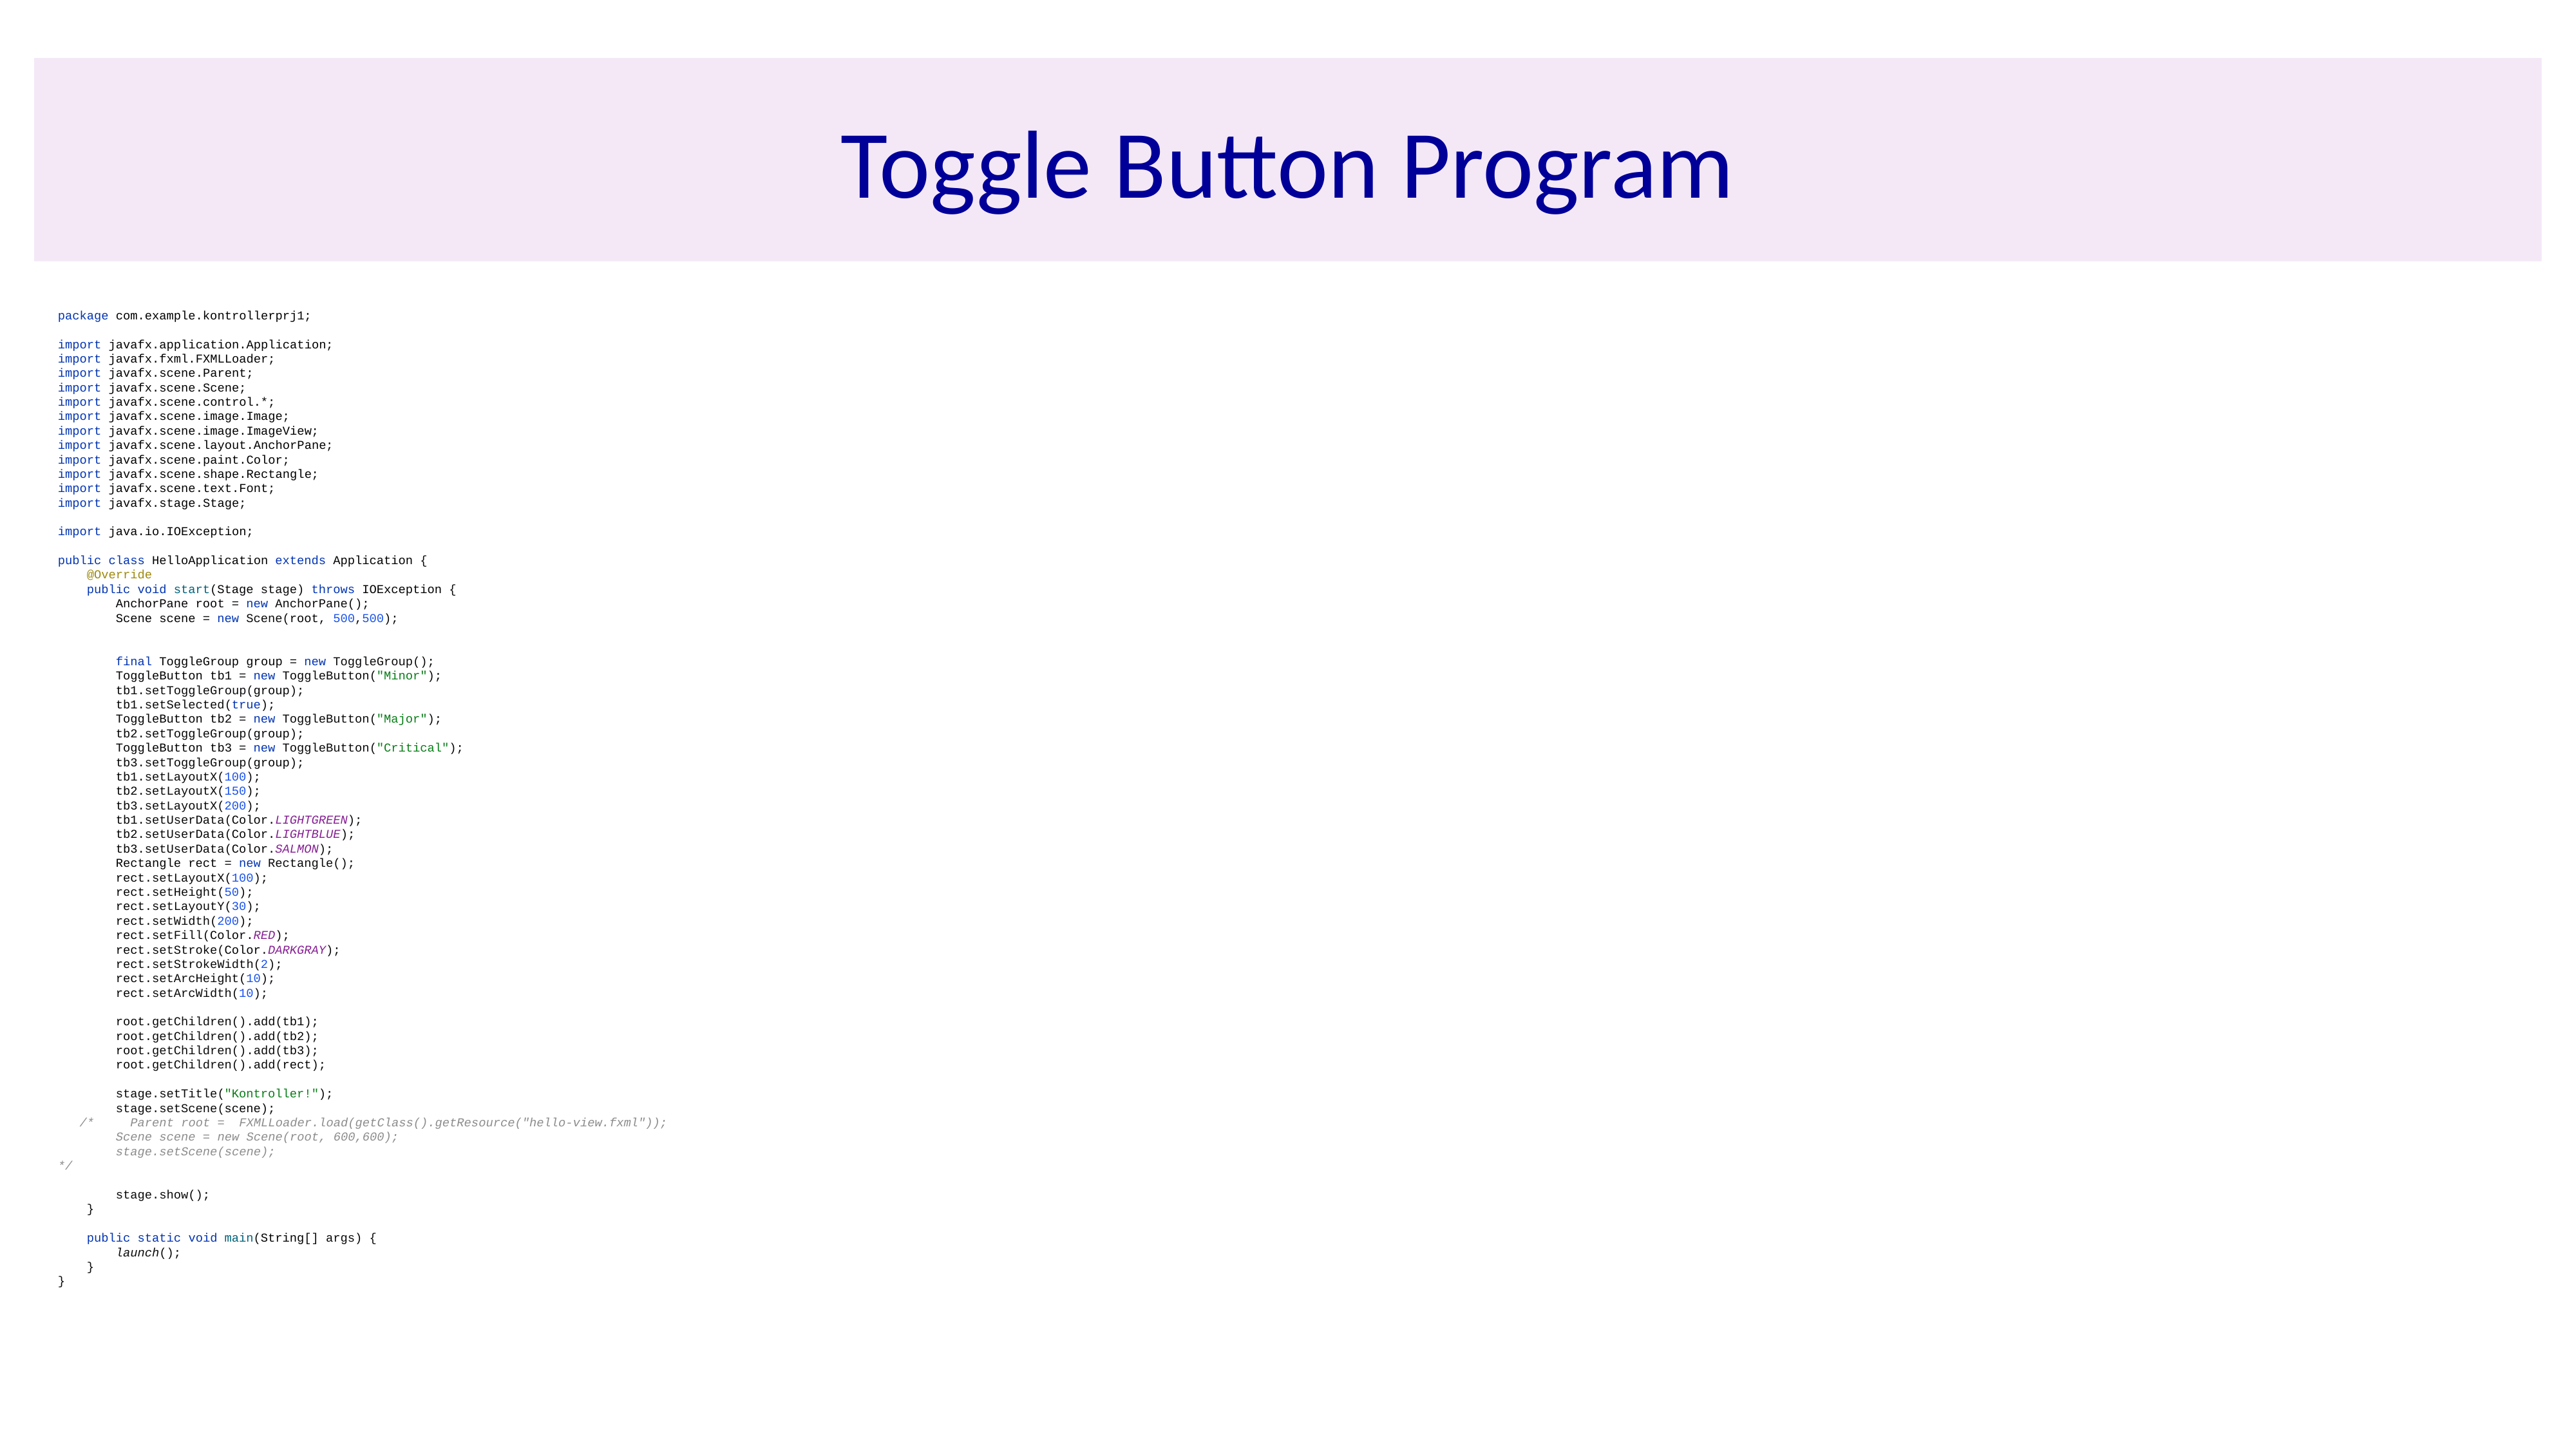

# Toggle Button Program
package com.example.kontrollerprj1;

import javafx.application.Application;
import javafx.fxml.FXMLLoader;
import javafx.scene.Parent;
import javafx.scene.Scene;
import javafx.scene.control.*;
import javafx.scene.image.Image;
import javafx.scene.image.ImageView;
import javafx.scene.layout.AnchorPane;
import javafx.scene.paint.Color;
import javafx.scene.shape.Rectangle;
import javafx.scene.text.Font;
import javafx.stage.Stage;

import java.io.IOException;

public class HelloApplication extends Application {
    @Override
    public void start(Stage stage) throws IOException {
        AnchorPane root = new AnchorPane();
        Scene scene = new Scene(root, 500,500);

        final ToggleGroup group = new ToggleGroup();
        ToggleButton tb1 = new ToggleButton("Minor");
        tb1.setToggleGroup(group);
        tb1.setSelected(true);
        ToggleButton tb2 = new ToggleButton("Major");
        tb2.setToggleGroup(group);
        ToggleButton tb3 = new ToggleButton("Critical");
        tb3.setToggleGroup(group);
        tb1.setLayoutX(100);
        tb2.setLayoutX(150);
        tb3.setLayoutX(200);
        tb1.setUserData(Color.LIGHTGREEN);
        tb2.setUserData(Color.LIGHTBLUE);
        tb3.setUserData(Color.SALMON);
        Rectangle rect = new Rectangle();
        rect.setLayoutX(100);
        rect.setHeight(50);
        rect.setLayoutY(30);
        rect.setWidth(200);
        rect.setFill(Color.RED);
        rect.setStroke(Color.DARKGRAY);
        rect.setStrokeWidth(2);
        rect.setArcHeight(10);
        rect.setArcWidth(10);

        root.getChildren().add(tb1);
        root.getChildren().add(tb2);
        root.getChildren().add(tb3);
        root.getChildren().add(rect);

        stage.setTitle("Kontroller!");
        stage.setScene(scene);
   /*     Parent root =  FXMLLoader.load(getClass().getResource("hello-view.fxml"));
        Scene scene = new Scene(root, 600,600);
        stage.setScene(scene);
*/

        stage.show();
    }

    public static void main(String[] args) {
        launch();
    }
}